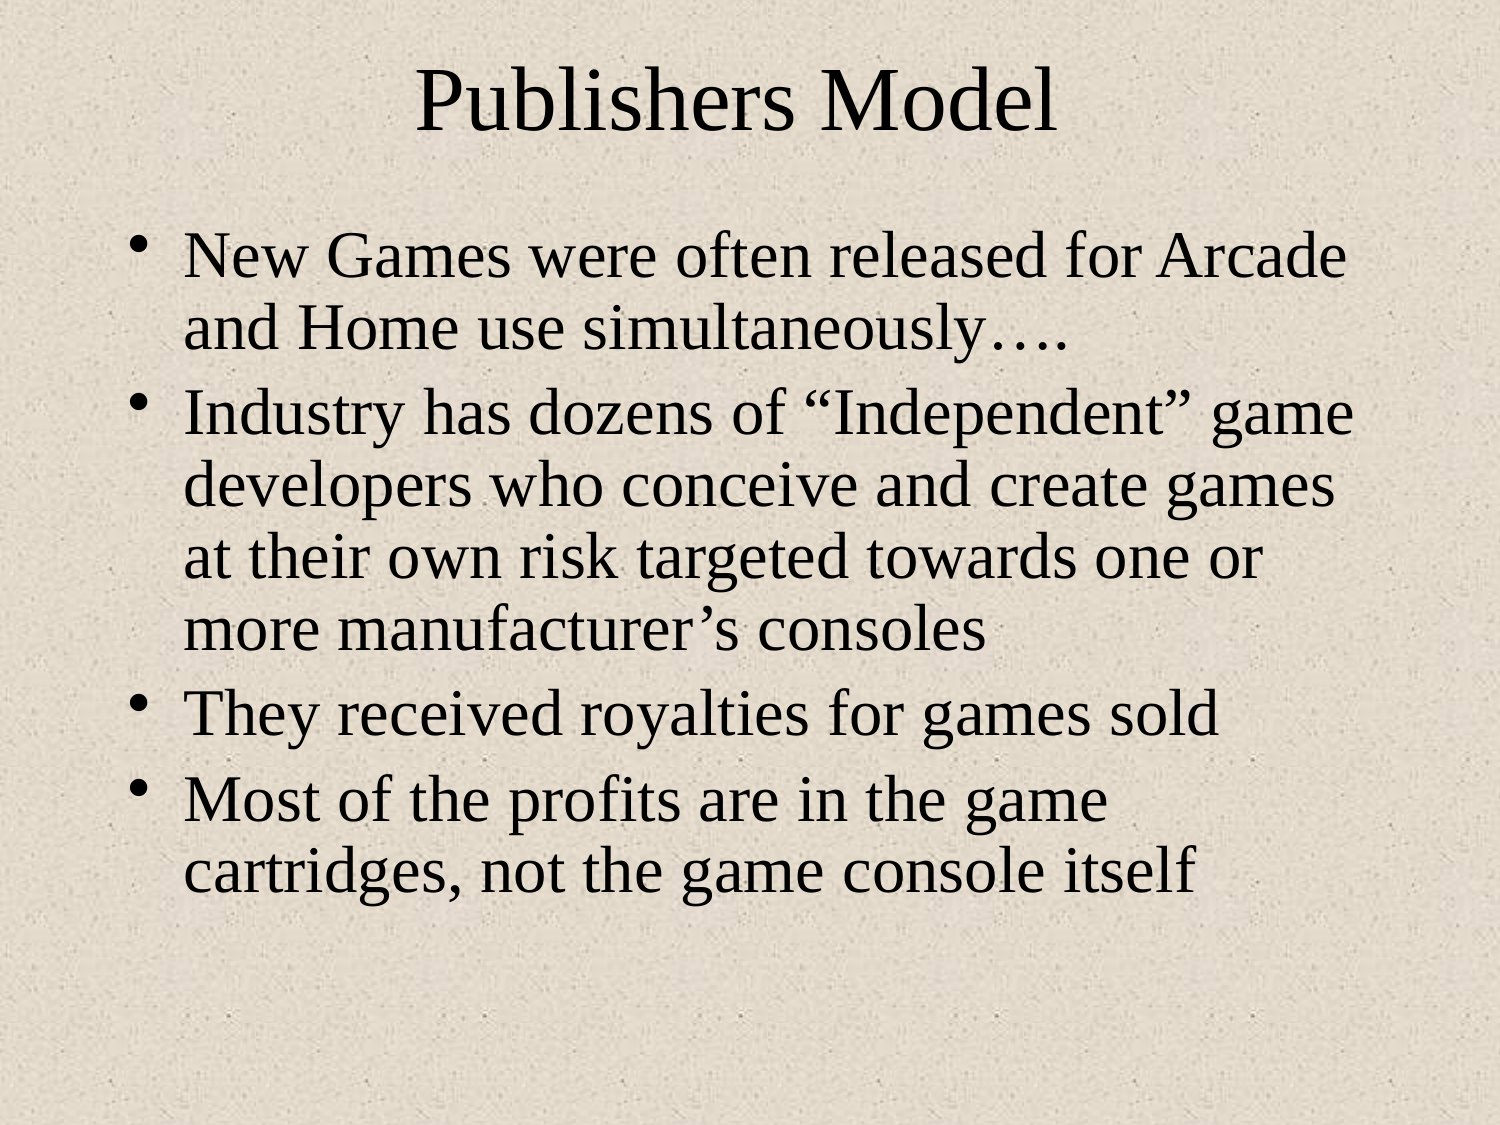

# Publishers Model
New Games were often released for Arcade and Home use simultaneously….
Industry has dozens of “Independent” game developers who conceive and create games at their own risk targeted towards one or more manufacturer’s consoles
They received royalties for games sold
Most of the profits are in the game cartridges, not the game console itself